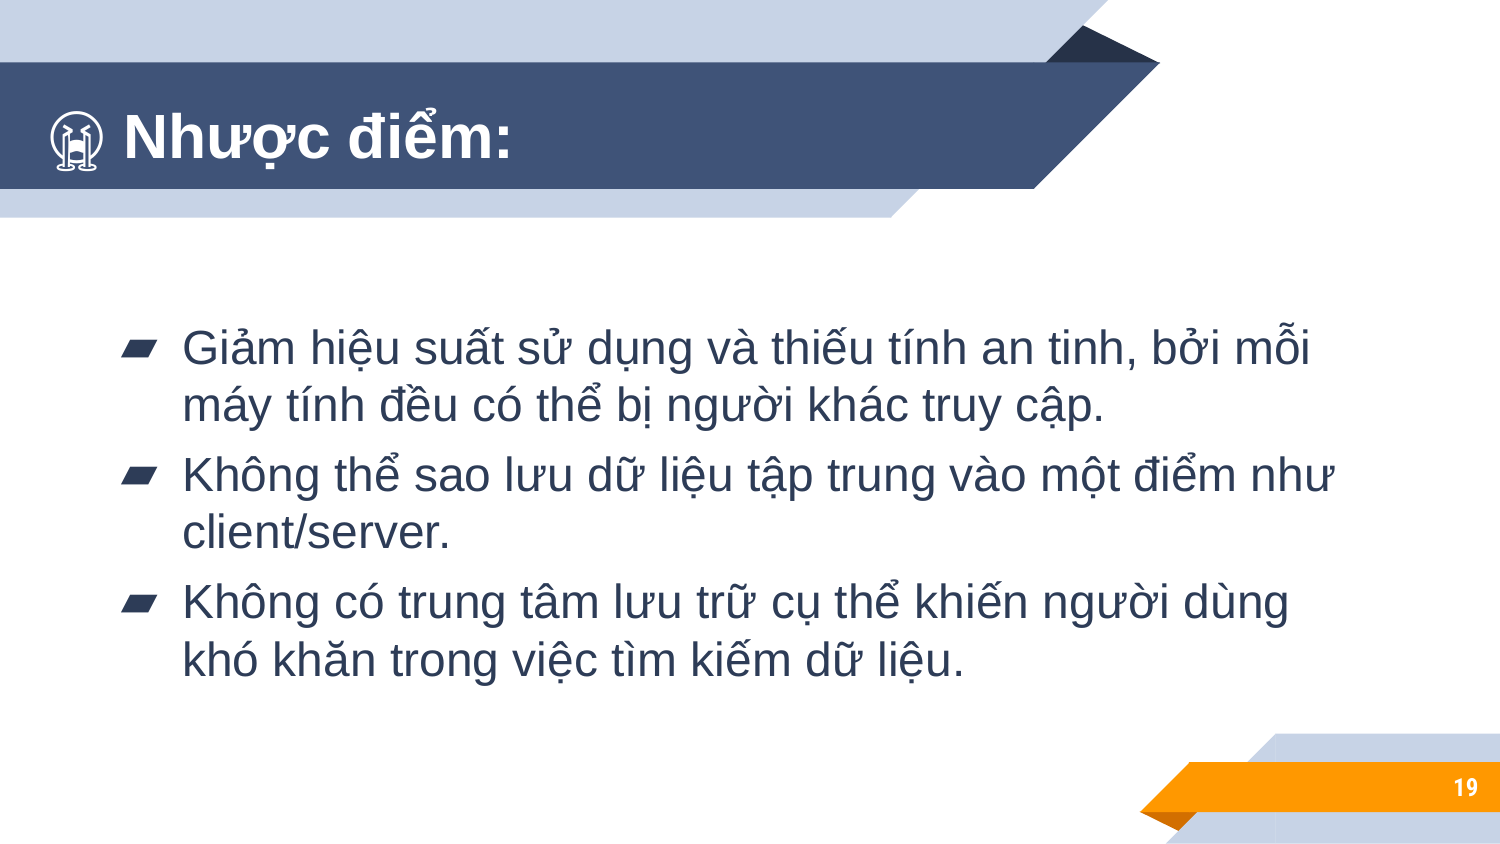

# 😭 Nhược điểm:
Giảm hiệu suất sử dụng và thiếu tính an tinh, bởi mỗi máy tính đều có thể bị người khác truy cập.
Không thể sao lưu dữ liệu tập trung vào một điểm như client/server.
Không có trung tâm lưu trữ cụ thể khiến người dùng khó khăn trong việc tìm kiếm dữ liệu.
19